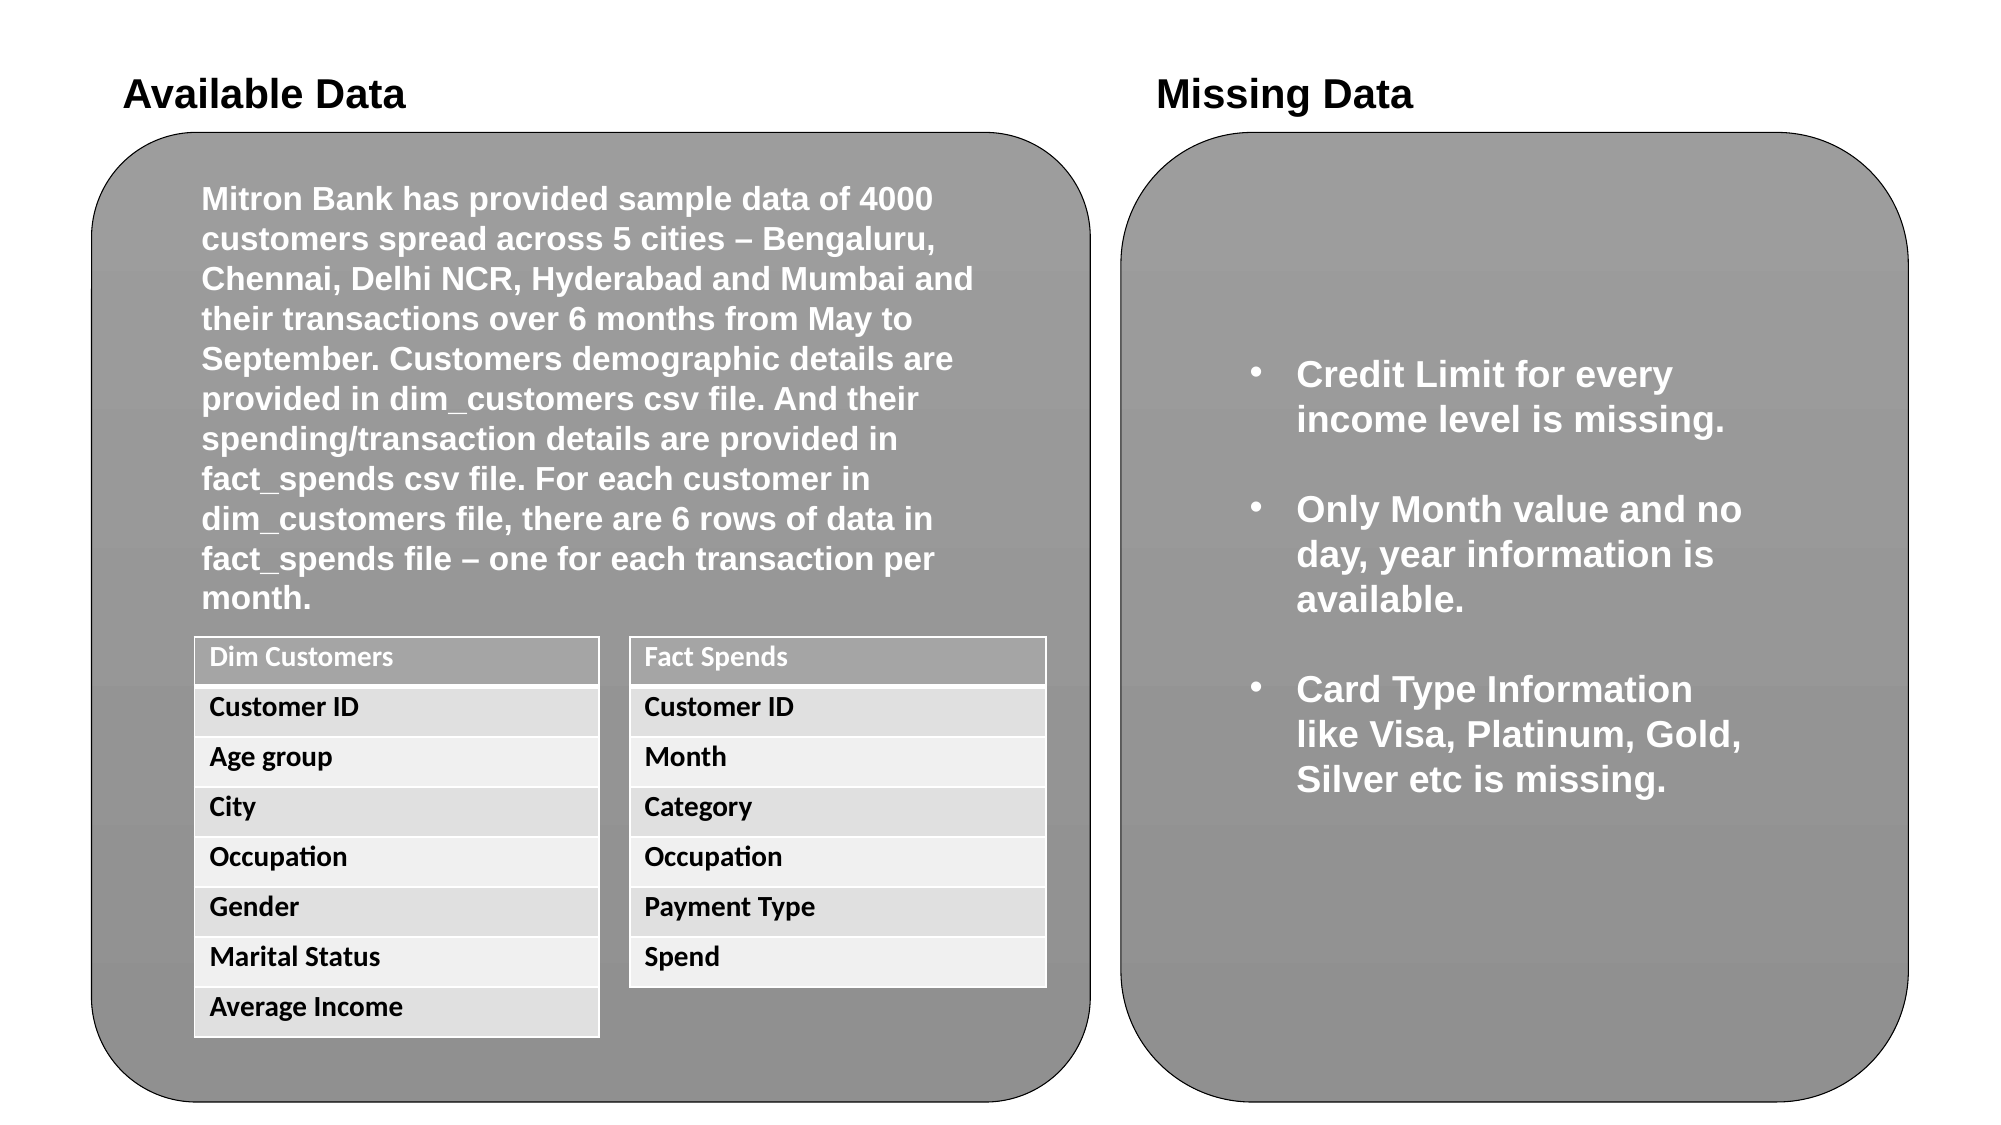

Available Data
Missing Data

Mitron Bank has provided sample data of 4000 customers spread across 5 cities – Bengaluru, Chennai, Delhi NCR, Hyderabad and Mumbai and their transactions over 6 months from May to September. Customers demographic details are provided in dim_customers csv file. And their spending/transaction details are provided in fact_spends csv file. For each customer in dim_customers file, there are 6 rows of data in fact_spends file – one for each transaction per month.
Credit Limit for every income level is missing.

Only Month value and no day, year information is available.

Card Type Information like Visa, Platinum, Gold, Silver etc is missing.
| Dim Customers |
| --- |
| Customer ID |
| Age group |
| City |
| Occupation |
| Gender |
| Marital Status |
| Average Income |
| Fact Spends |
| --- |
| Customer ID |
| Month |
| Category |
| Occupation |
| Payment Type |
| Spend |